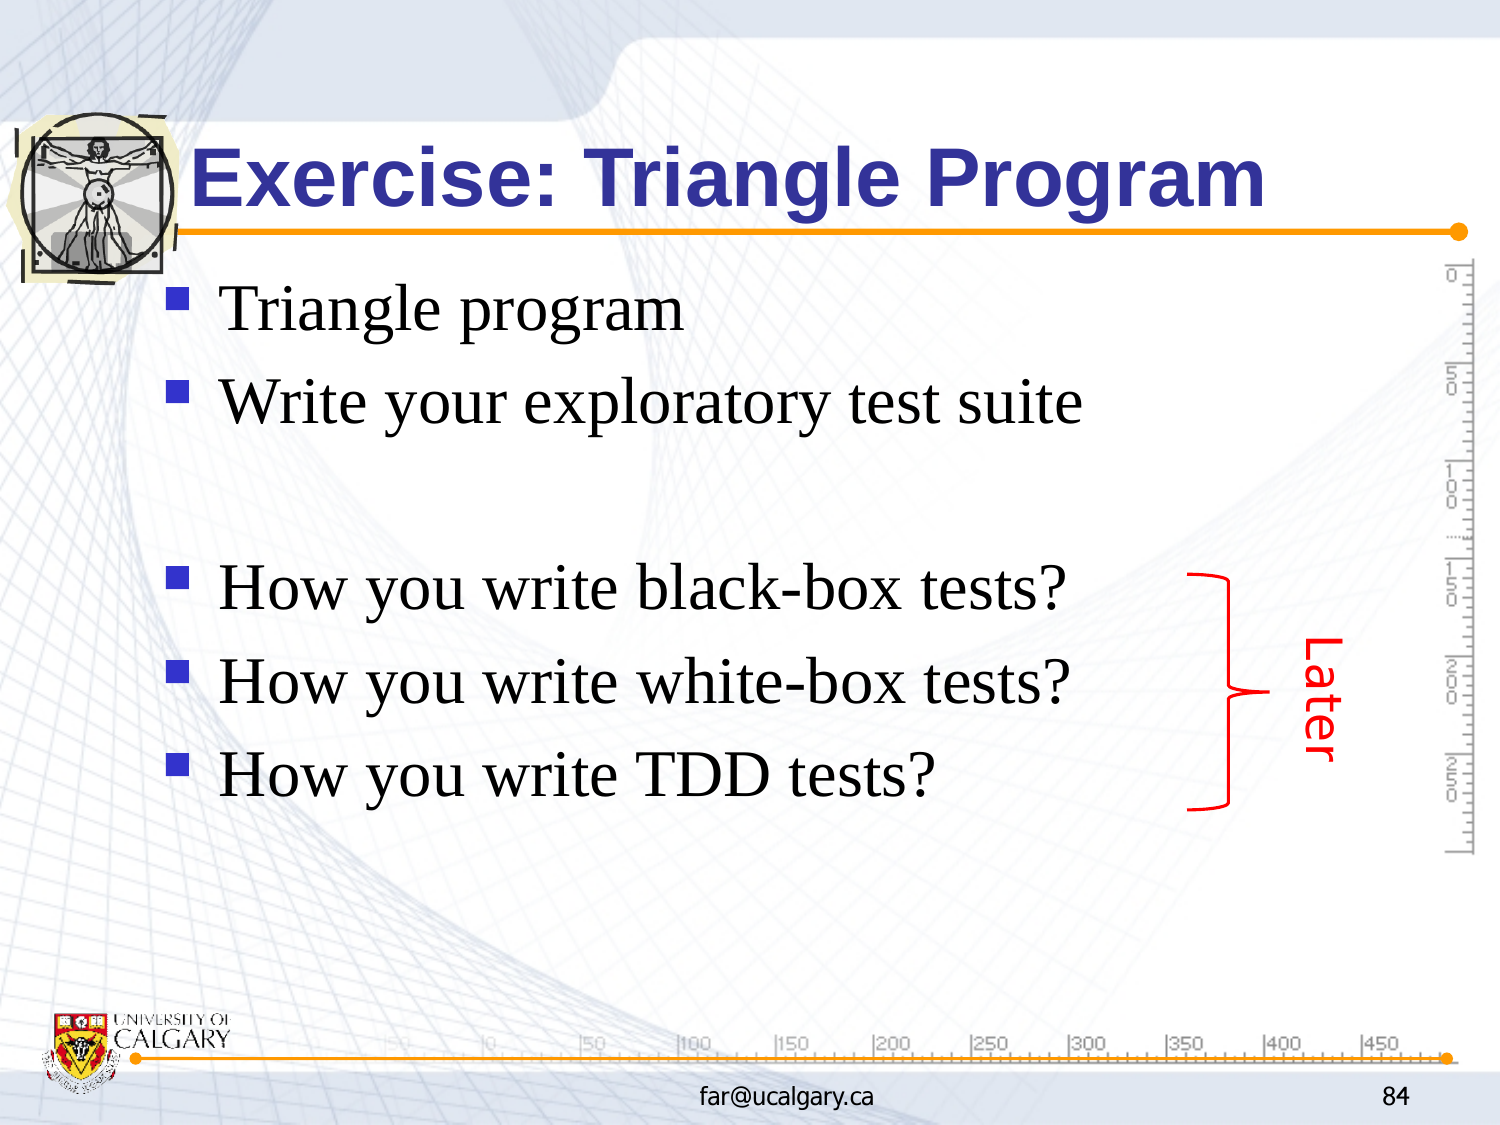

# Exercise: Triangle Program
Triangle program
Write your exploratory test suite

How you write black-box tests?
How you write white-box tests?
How you write TDD tests?

Later
far@ucalgary.ca
84